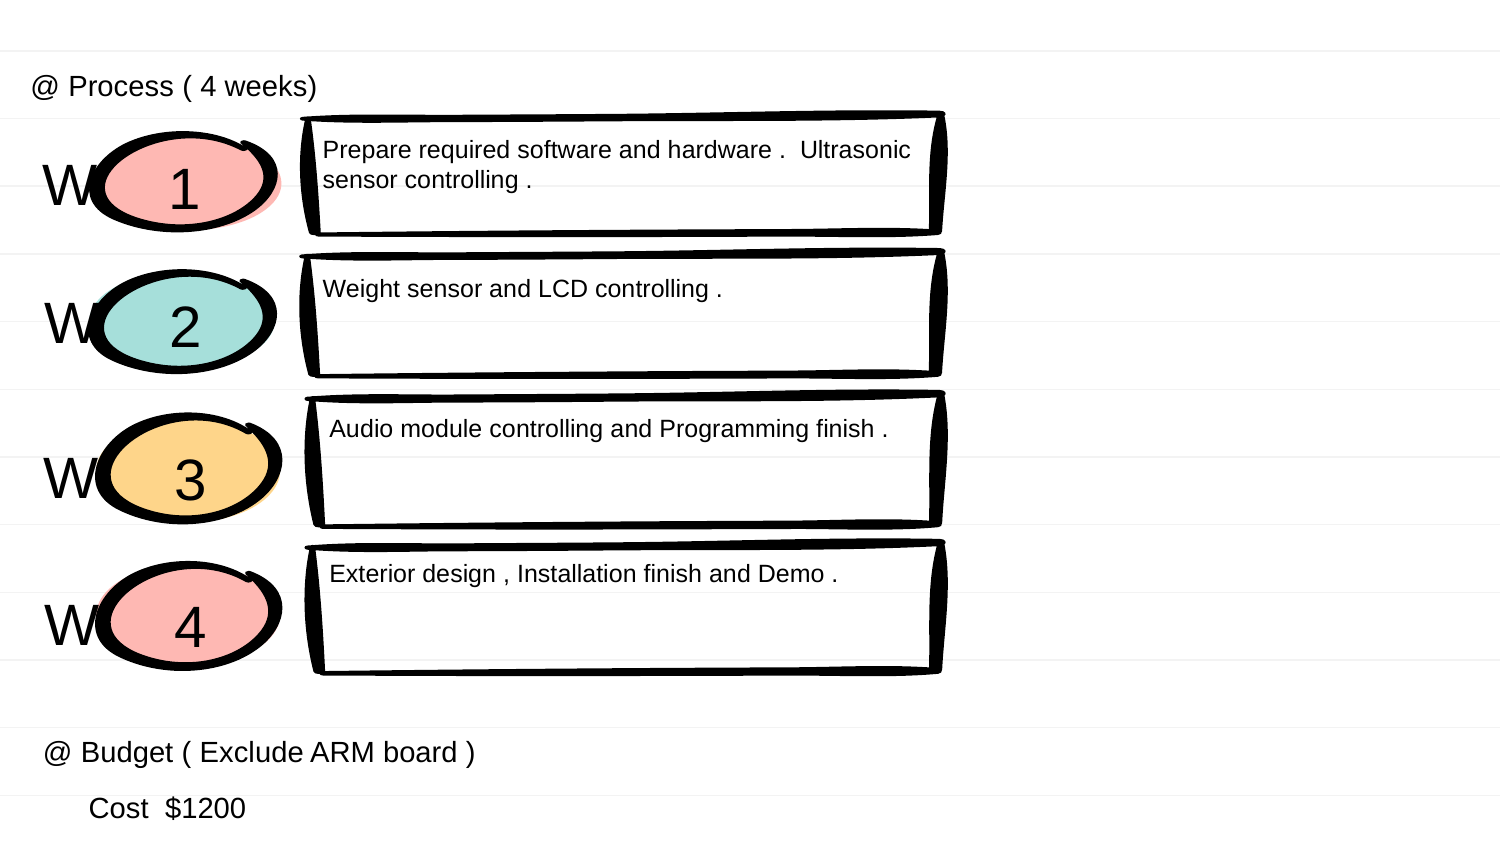

@ Process ( 4 weeks)

Prepare required software and hardware .  Ultrasonic sensor controlling .
W
1

Weight sensor and LCD controlling .
W
2

Audio module controlling and Programming finish .
W
3

Exterior design , Installation finish and Demo .
W
4
@ Budget ( Exclude ARM board )
Cost  $1200